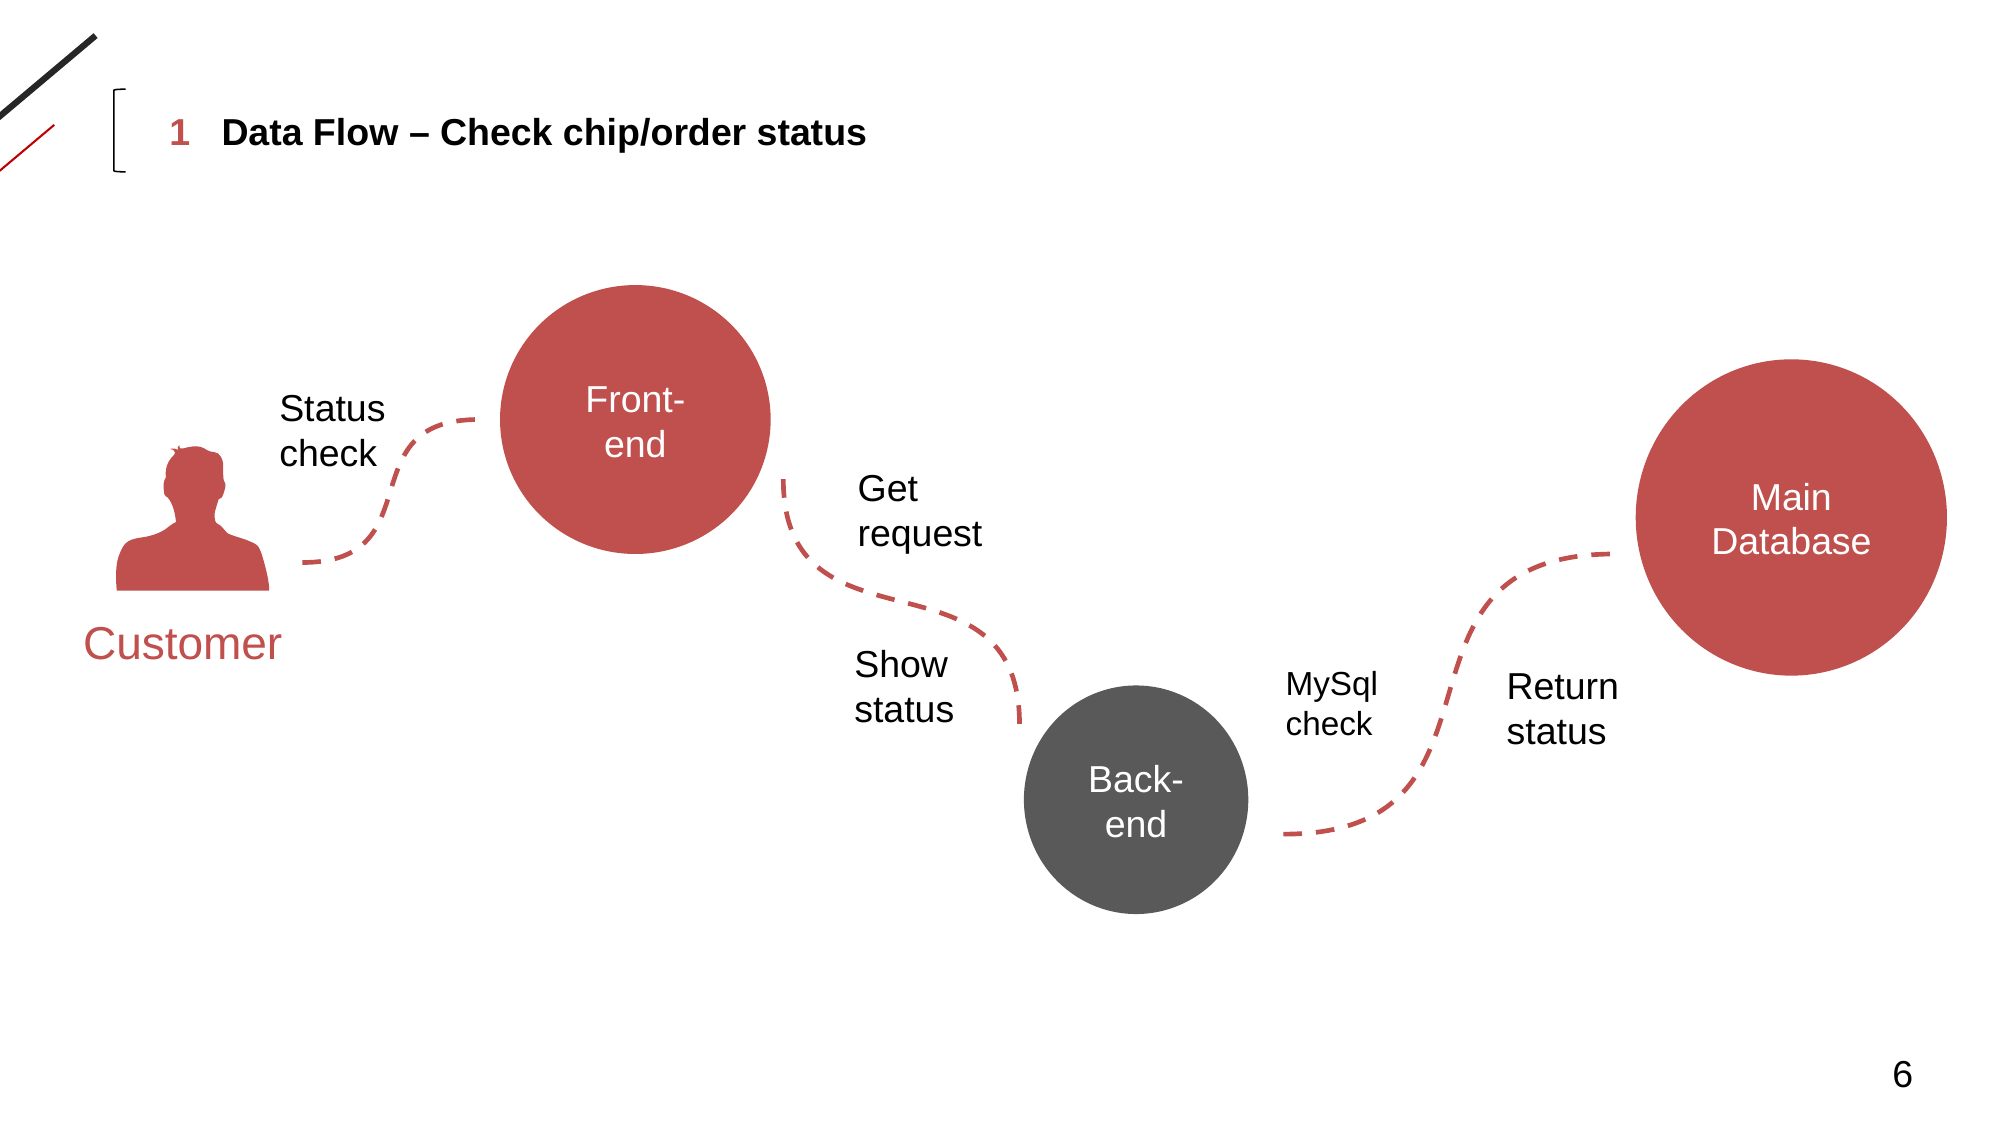

1   Data Flow – Check chip/order status
Front-end
Main Database
Status
check

Get request
Customer
Show status
Return status
MySql check
Back-end
6